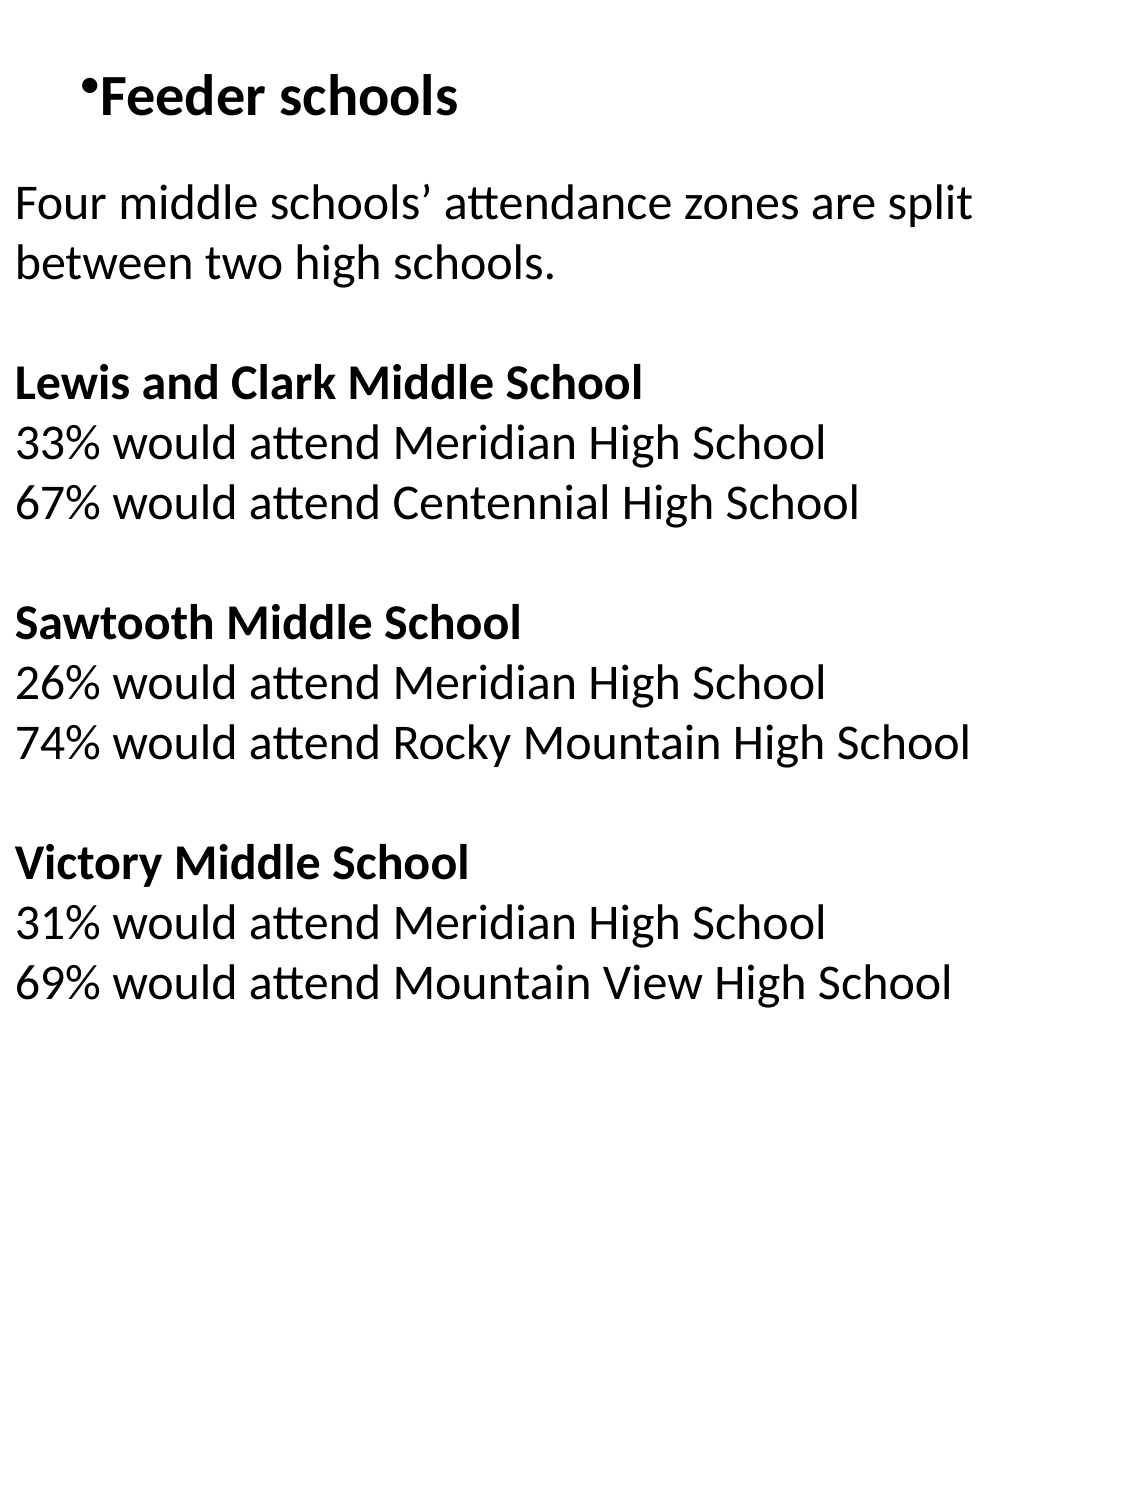

Feeder schools
Four middle schools’ attendance zones are split between two high schools.

Lewis and Clark Middle School
33% would attend Meridian High School
67% would attend Centennial High School

Sawtooth Middle School
26% would attend Meridian High School
74% would attend Rocky Mountain High School

Victory Middle School
31% would attend Meridian High School
69% would attend Mountain View High School